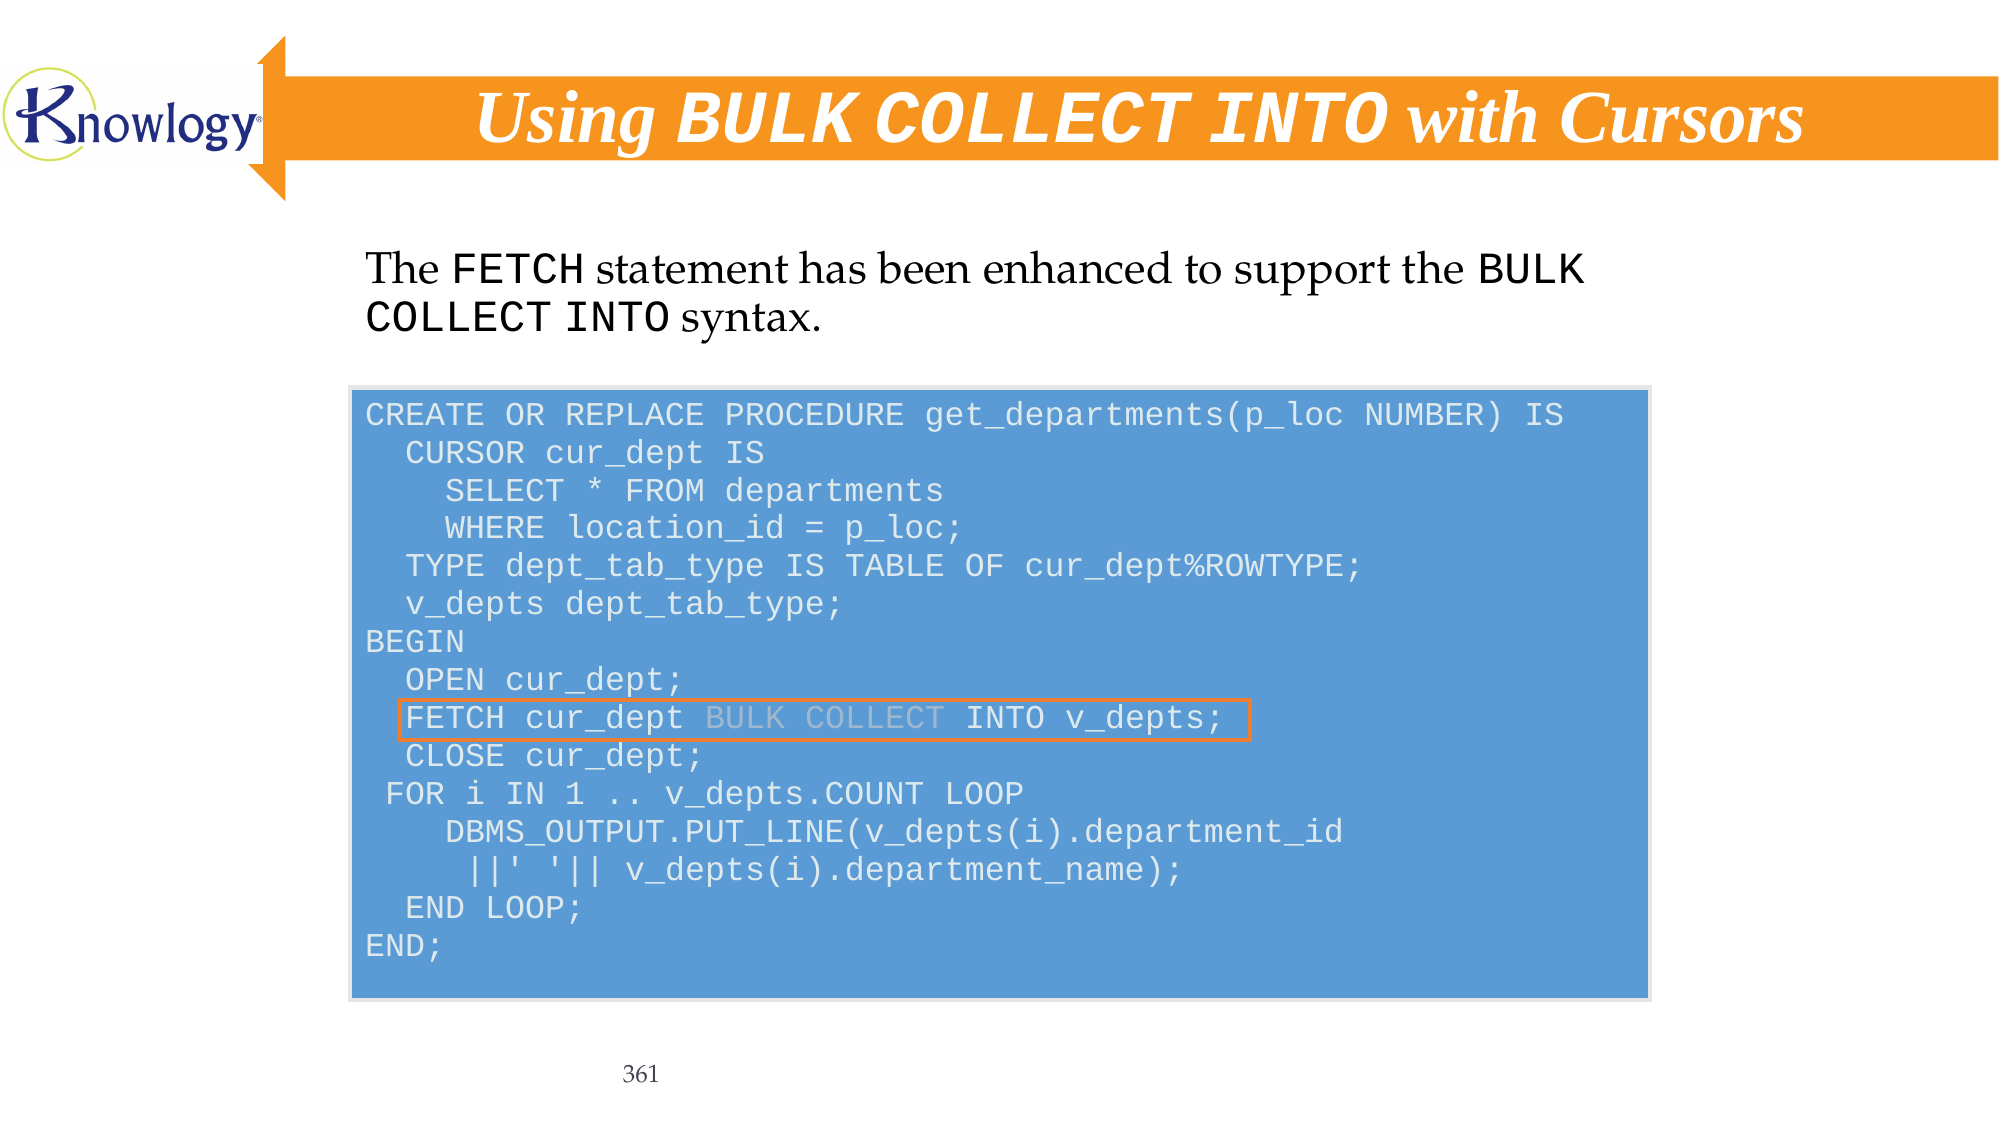

# Using BULK COLLECT INTO with Cursors
The FETCH statement has been enhanced to support the BULK COLLECT INTO syntax.
CREATE OR REPLACE PROCEDURE get_departments(p_loc NUMBER) IS
  CURSOR cur_dept IS
    SELECT * FROM departments
    WHERE location_id = p_loc;
  TYPE dept_tab_type IS TABLE OF cur_dept%ROWTYPE;
  v_depts dept_tab_type;
BEGIN
  OPEN cur_dept;
  FETCH cur_dept BULK COLLECT INTO v_depts;
  CLOSE cur_dept;
 FOR i IN 1 .. v_depts.COUNT LOOP
    DBMS_OUTPUT.PUT_LINE(v_depts(i).department_id
     ||' '|| v_depts(i).department_name);
  END LOOP;
END;

361